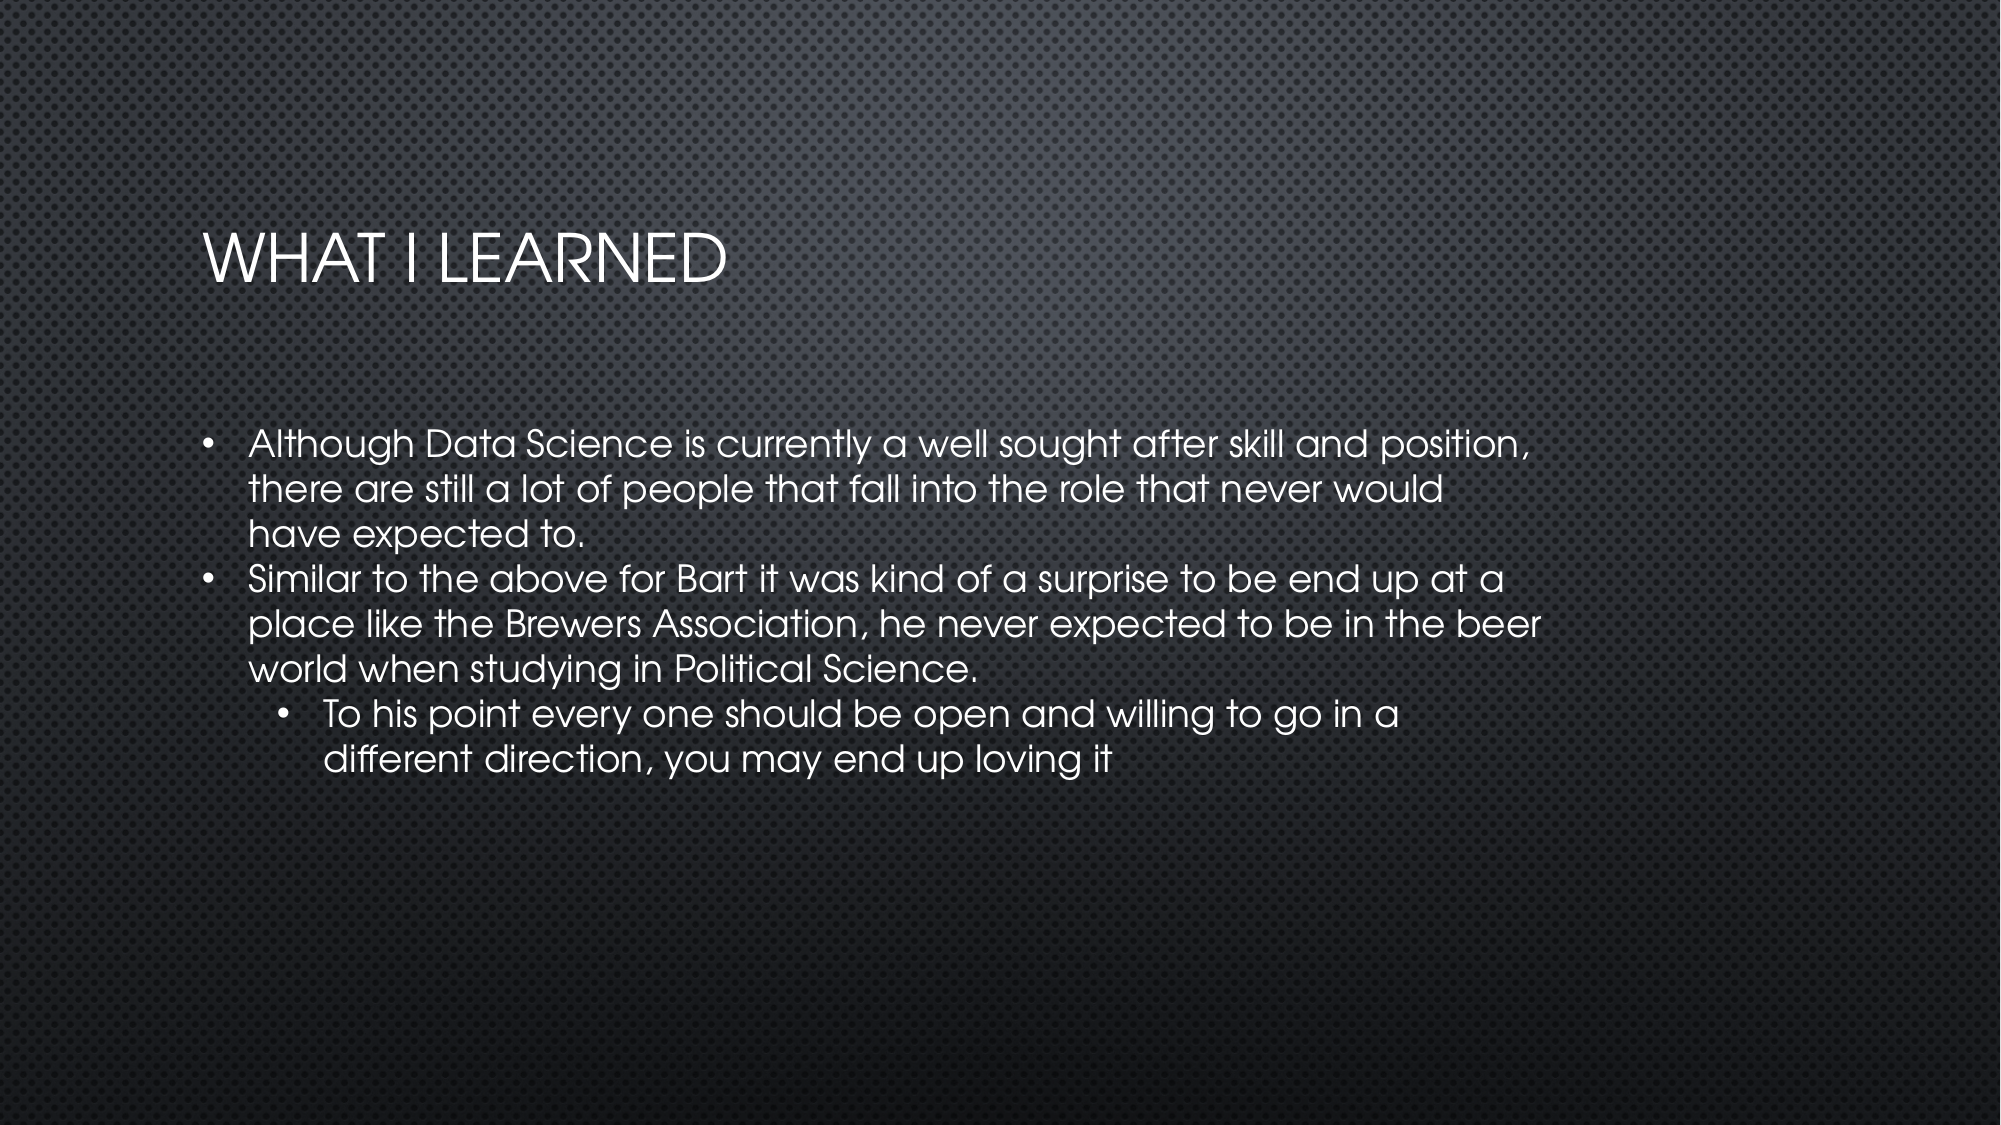

# What I learned
Although Data Science is currently a well sought after skill and position, there are still a lot of people that fall into the role that never would have expected to.
Similar to the above for Bart it was kind of a surprise to be end up at a place like the Brewers Association, he never expected to be in the beer world when studying in Political Science.
To his point every one should be open and willing to go in a different direction, you may end up loving it